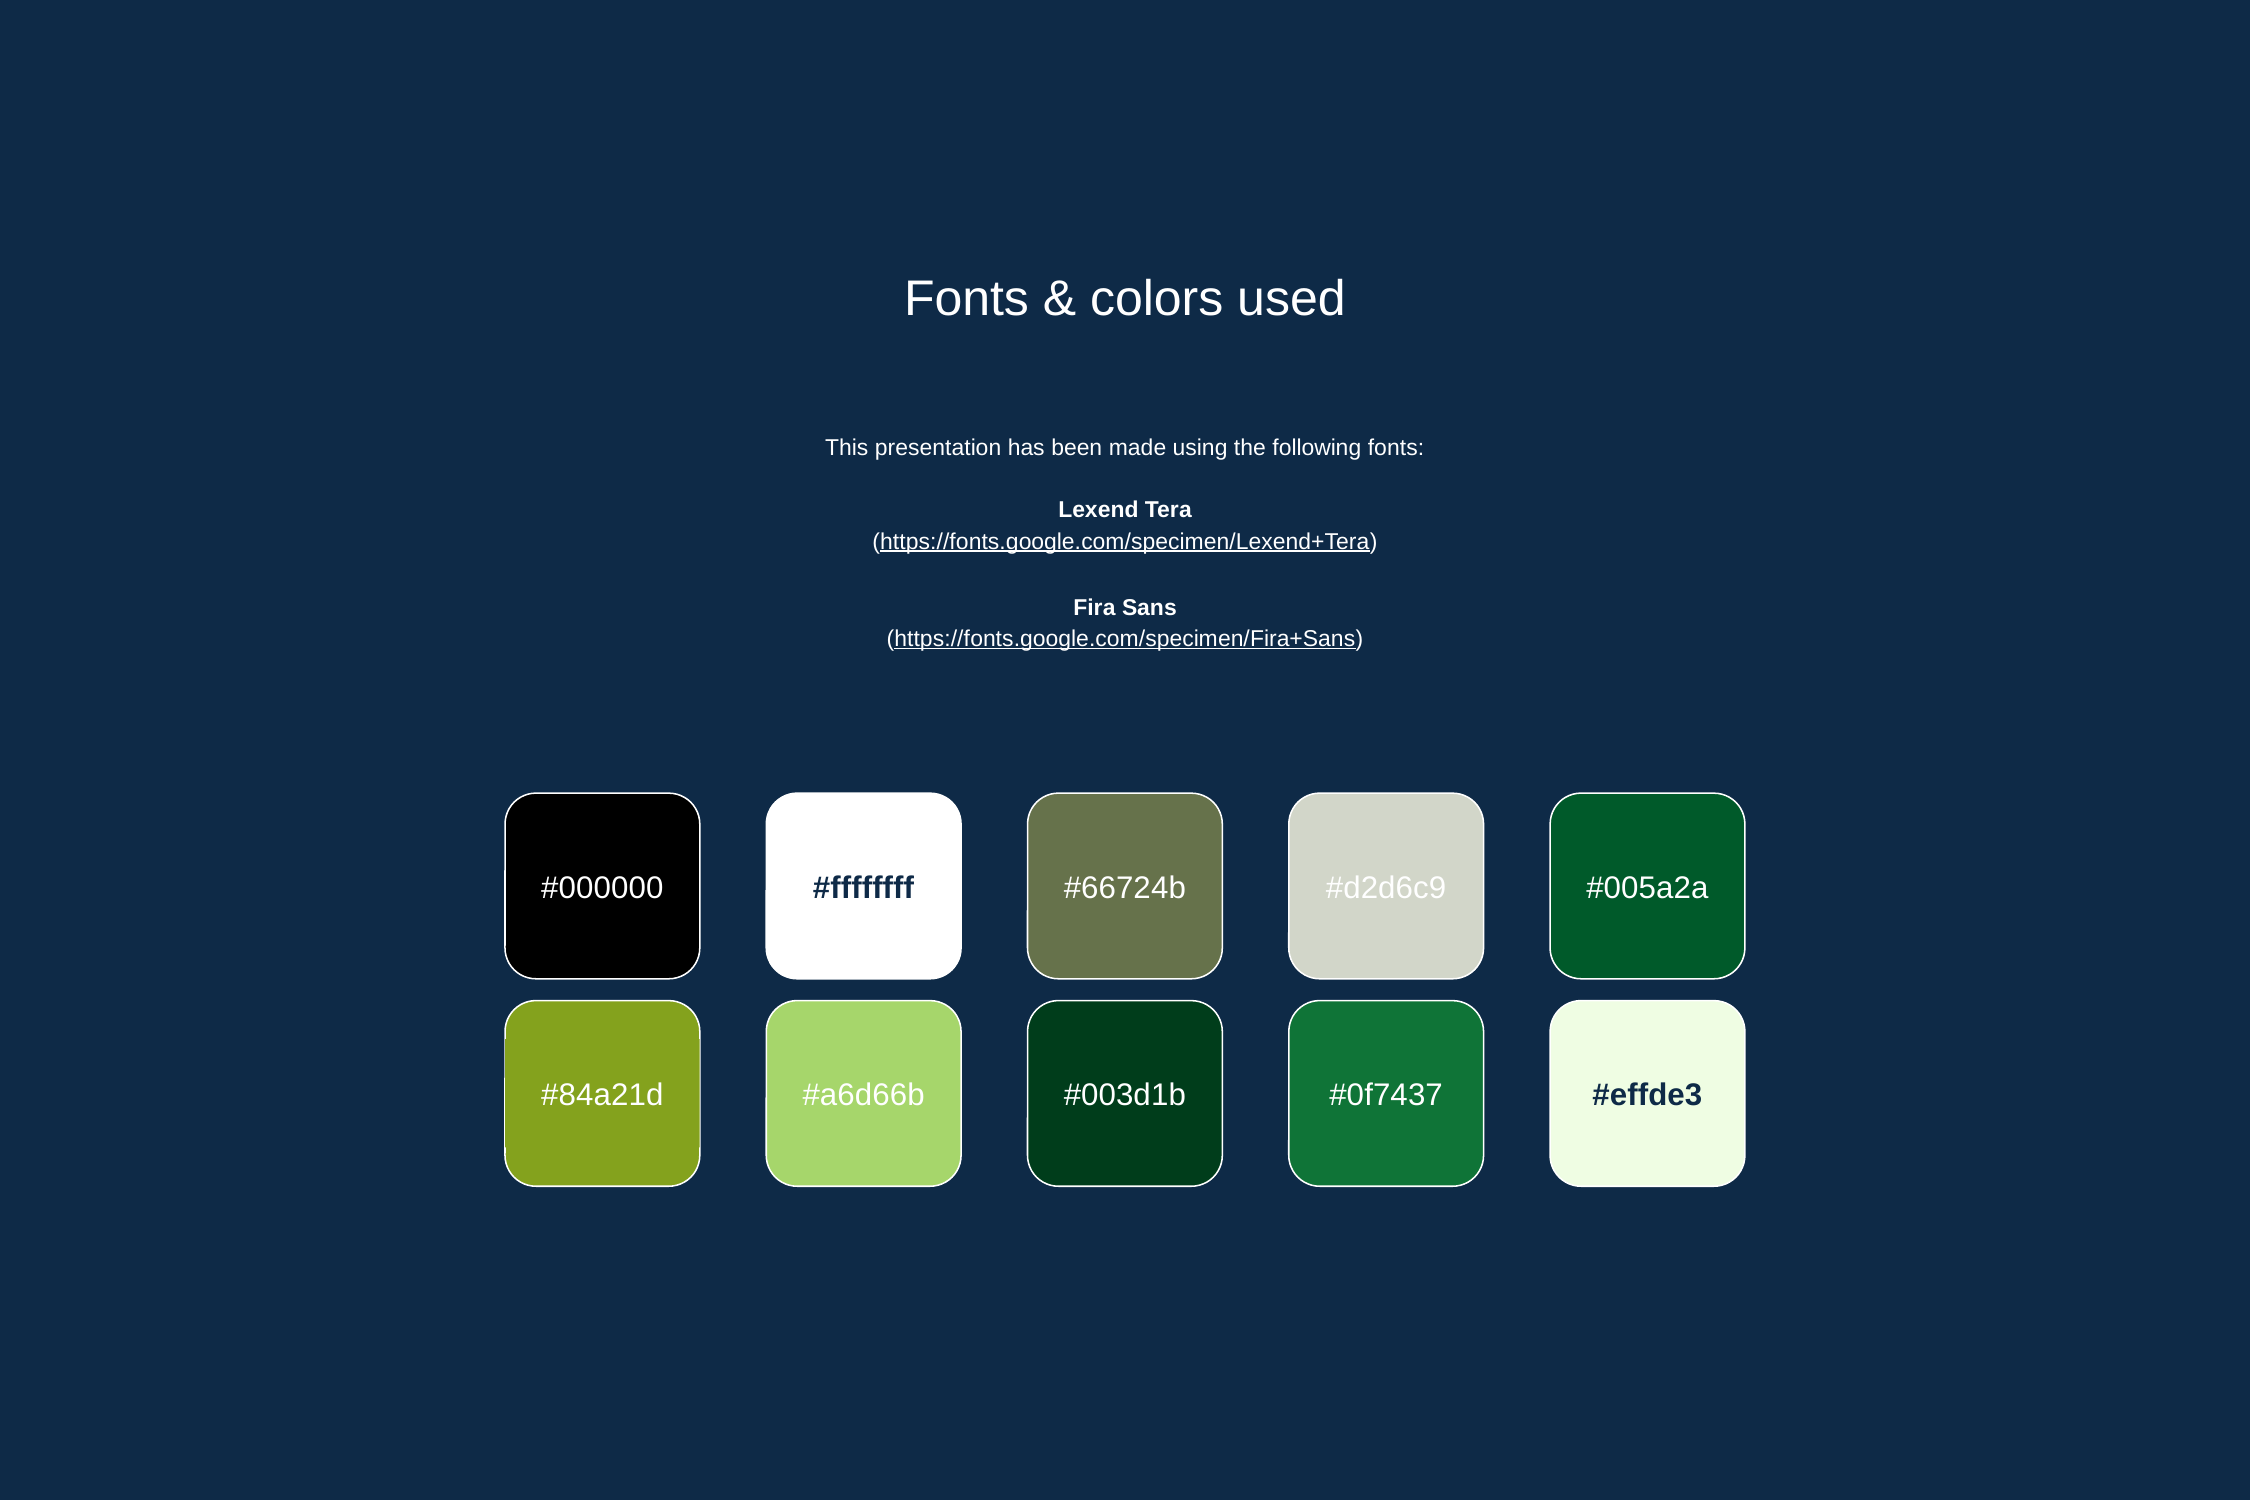

# Fonts & colors used
This presentation has been made using the following fonts:
Lexend Tera
(https://fonts.google.com/specimen/Lexend+Tera)

Fira Sans
(https://fonts.google.com/specimen/Fira+Sans)

#000000
#ffffffff
#66724b
#d2d6c9
#005a2a

#84a21d
#a6d66b
#003d1b
#0f7437
#effde3